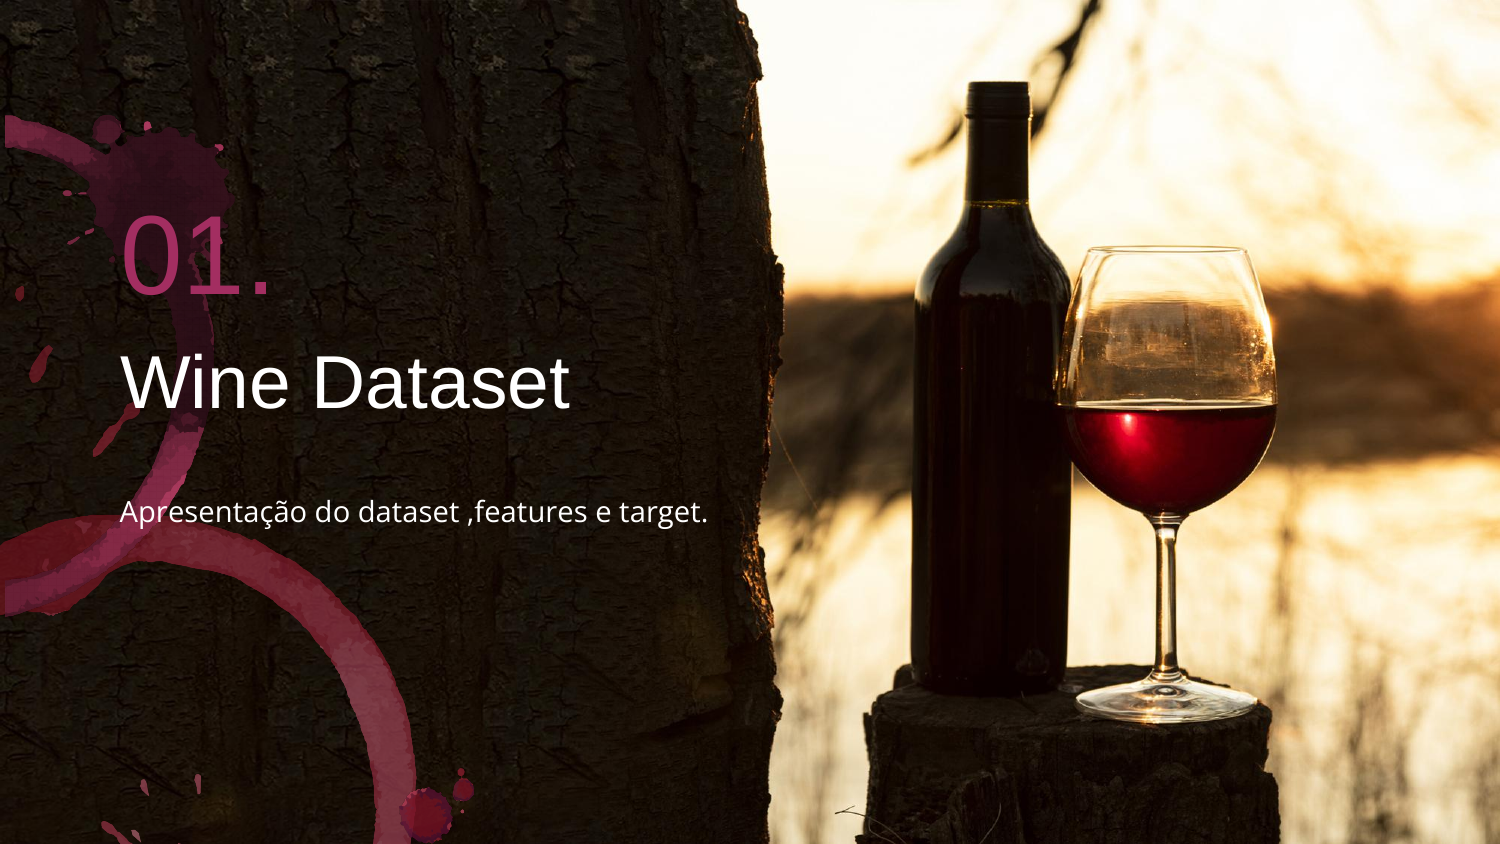

01.
# Wine Dataset
Apresentação do dataset ,features e target.